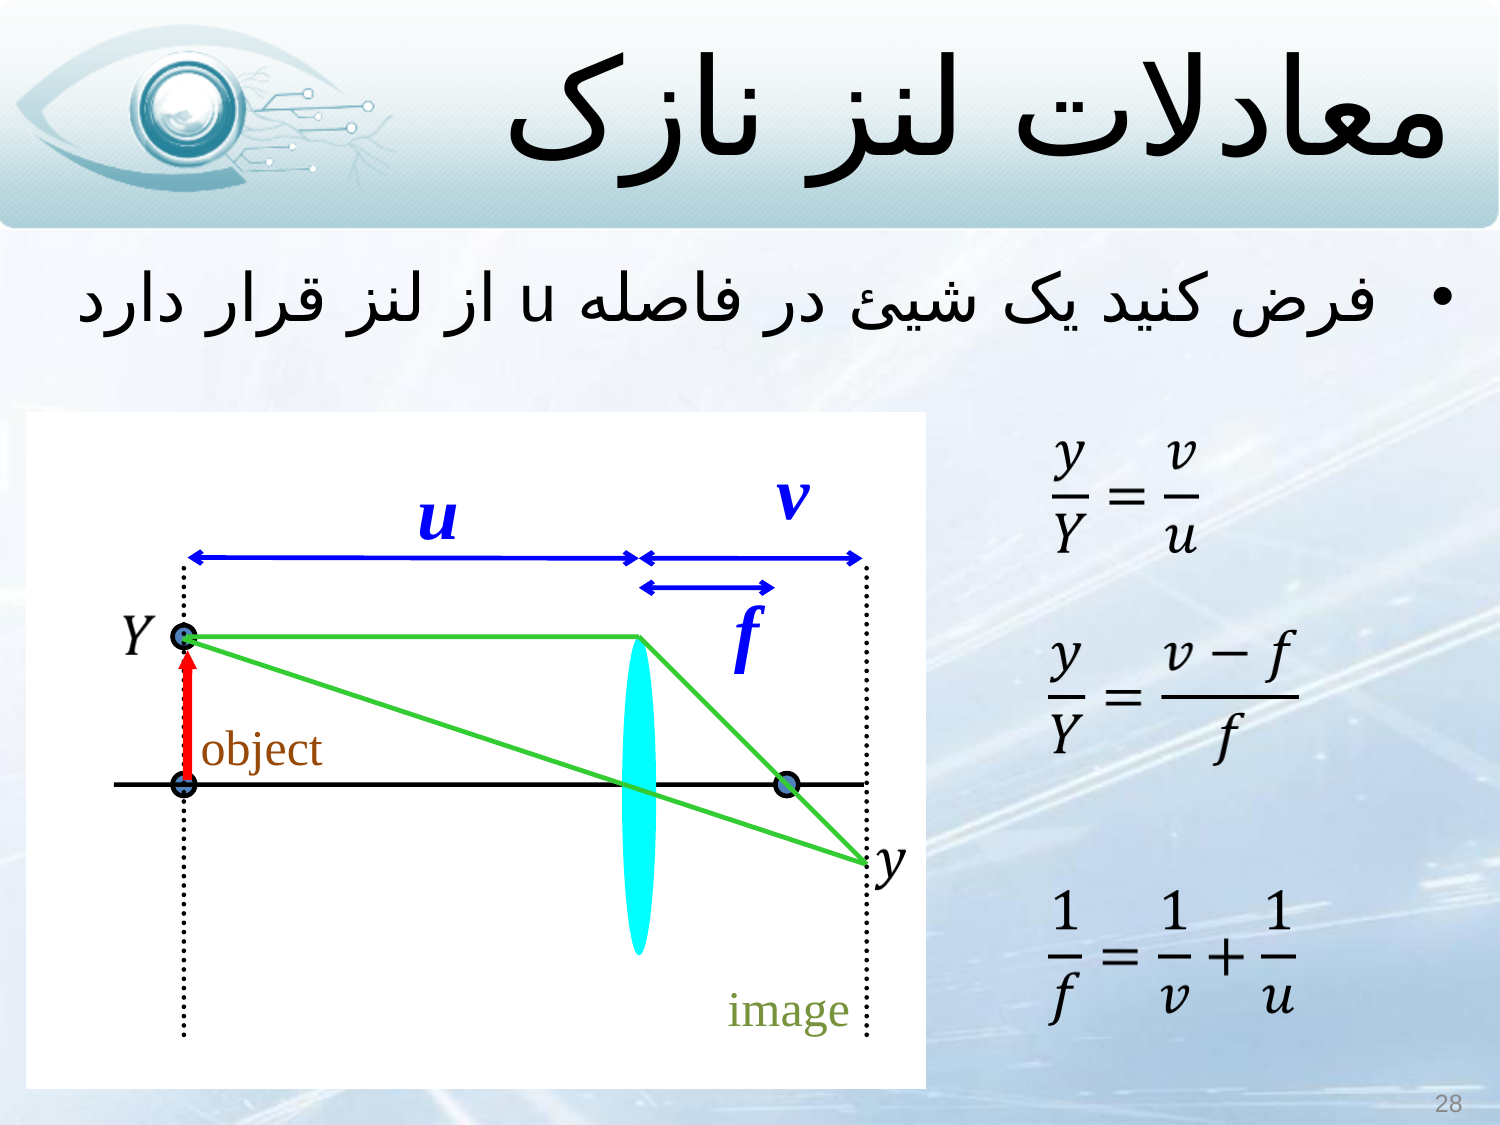

# معادلات لنز نازک
فرض کنید یک شیئ در فاصله u از لنز قرار دارد

v
u

f

image
object

28